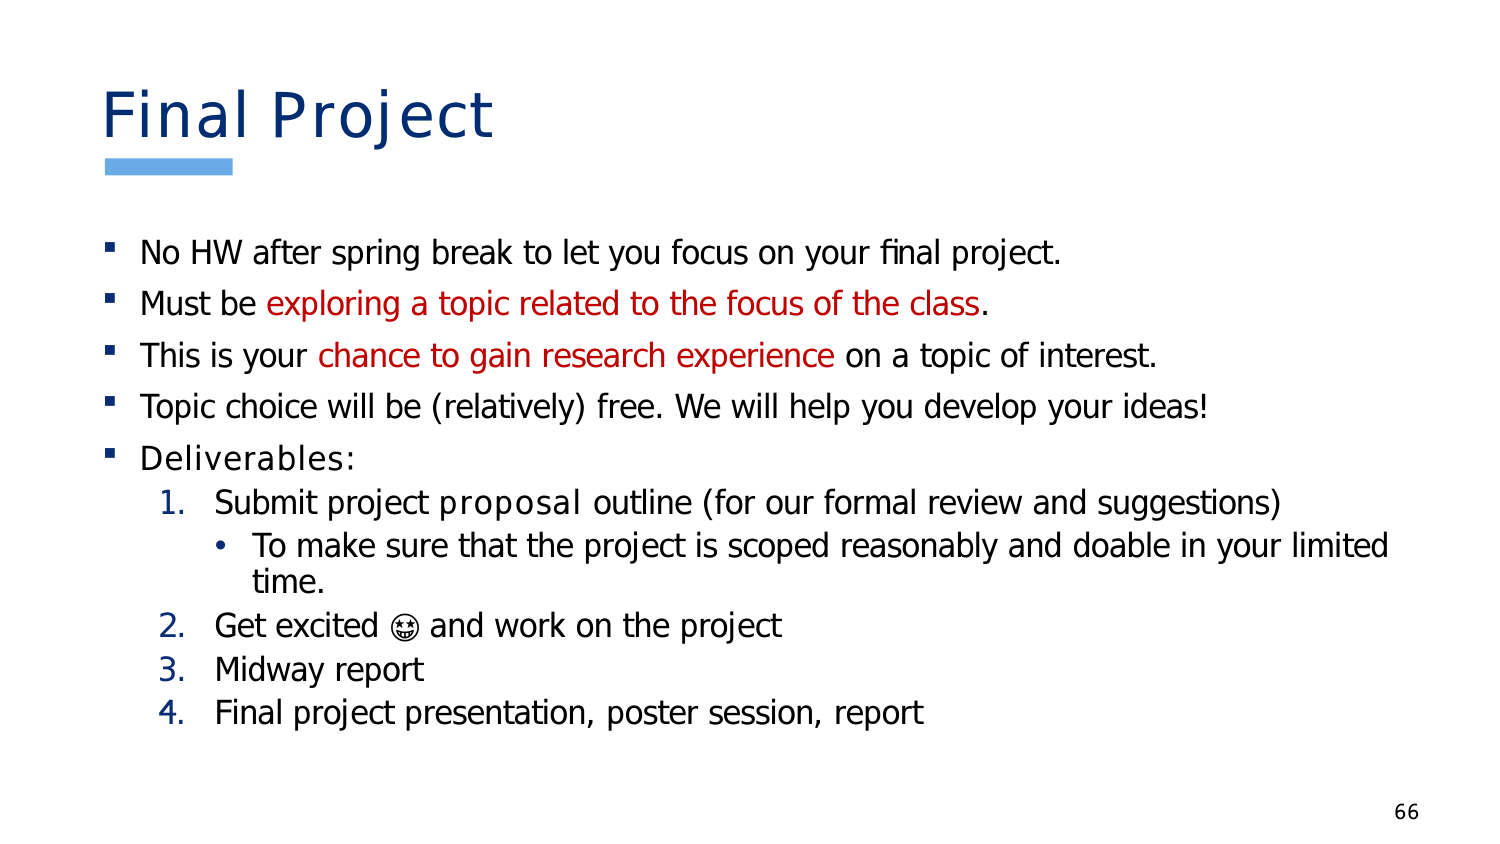

# Final Project
No HW after spring break to let you focus on your final project.
Must be exploring a topic related to the focus of the class.
This is your chance to gain research experience on a topic of interest.
Topic choice will be (relatively) free. We will help you develop your ideas!
Deliverables:
Submit project proposal outline (for our formal review and suggestions)
To make sure that the project is scoped reasonably and doable in your limited time.
Get excited 🤩 and work on the project
Midway report
Final project presentation, poster session, report